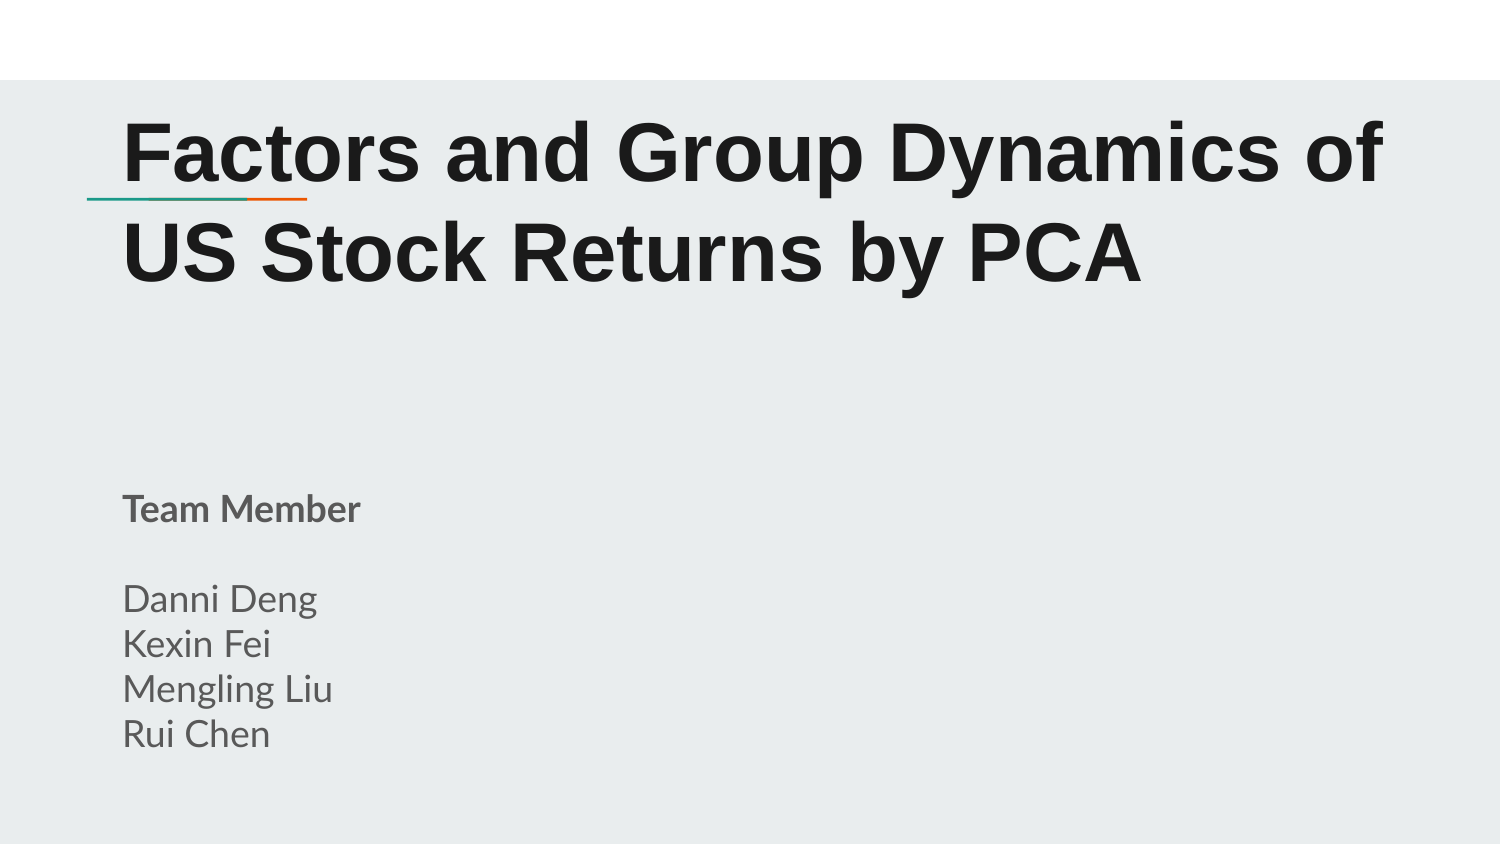

# Factors and Group Dynamics of
US Stock Returns by PCA

Team Member

Danni Deng
Kexin Fei
Mengling Liu
Rui Chen